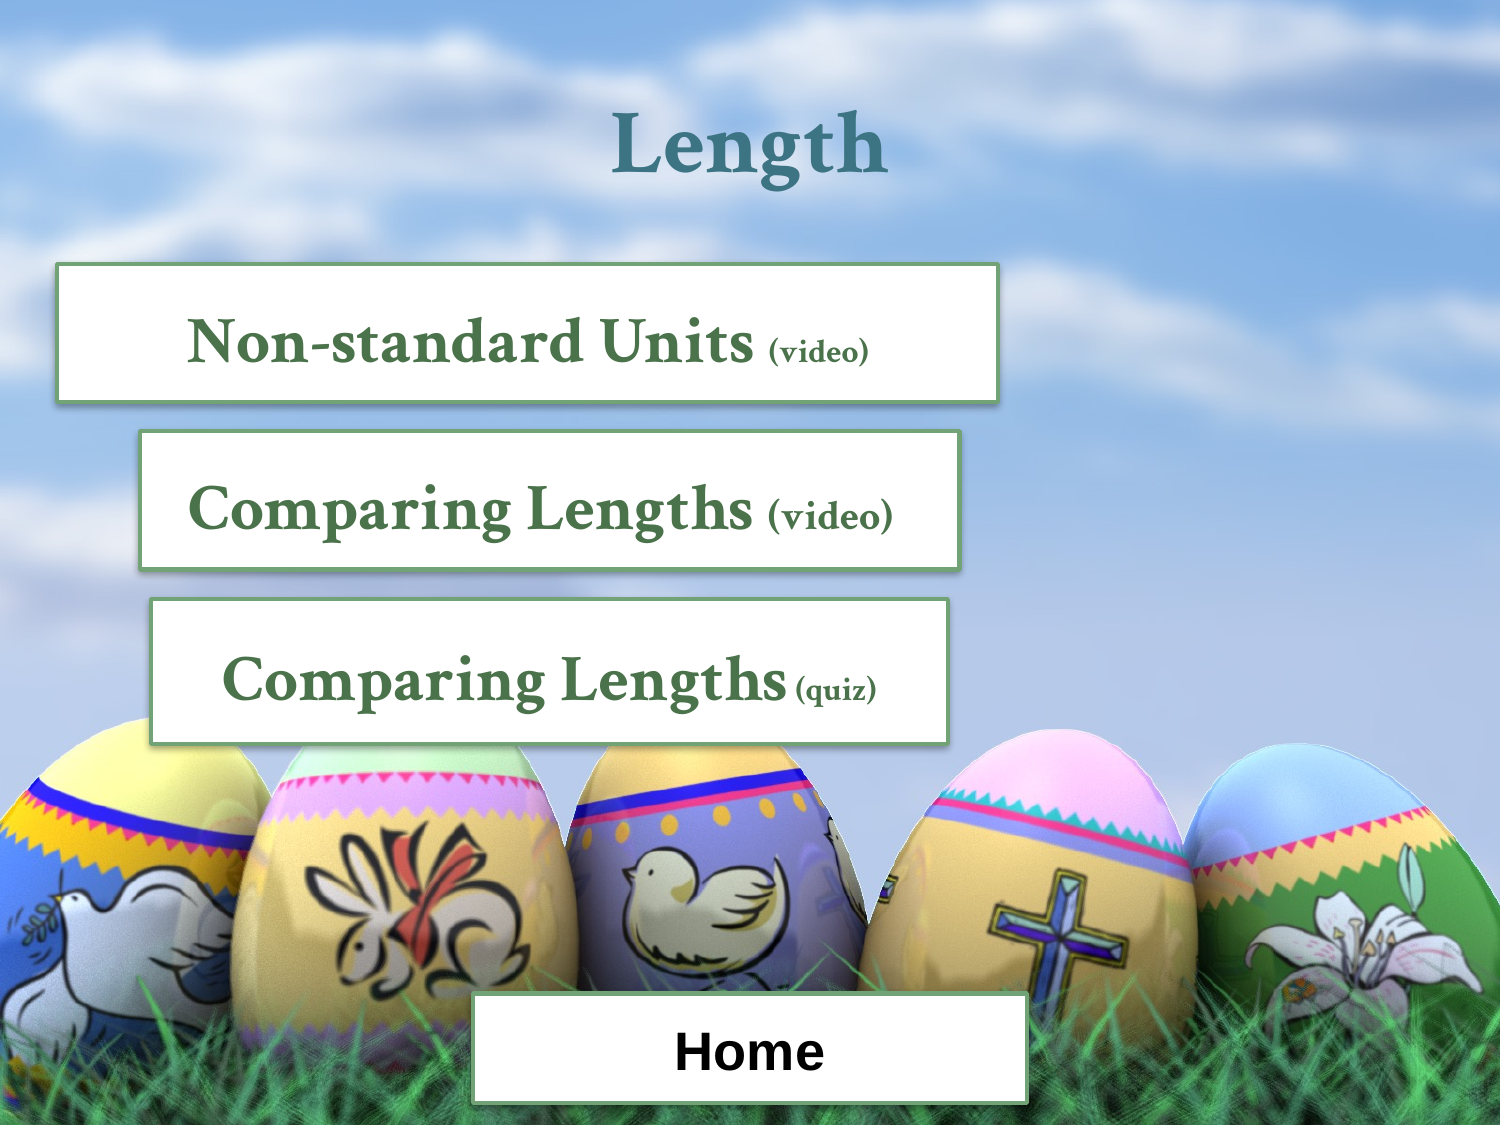

# Length

Non-standard Units (video)

 Comparing Lengths (video)

Comparing Lengths (quiz)

Home